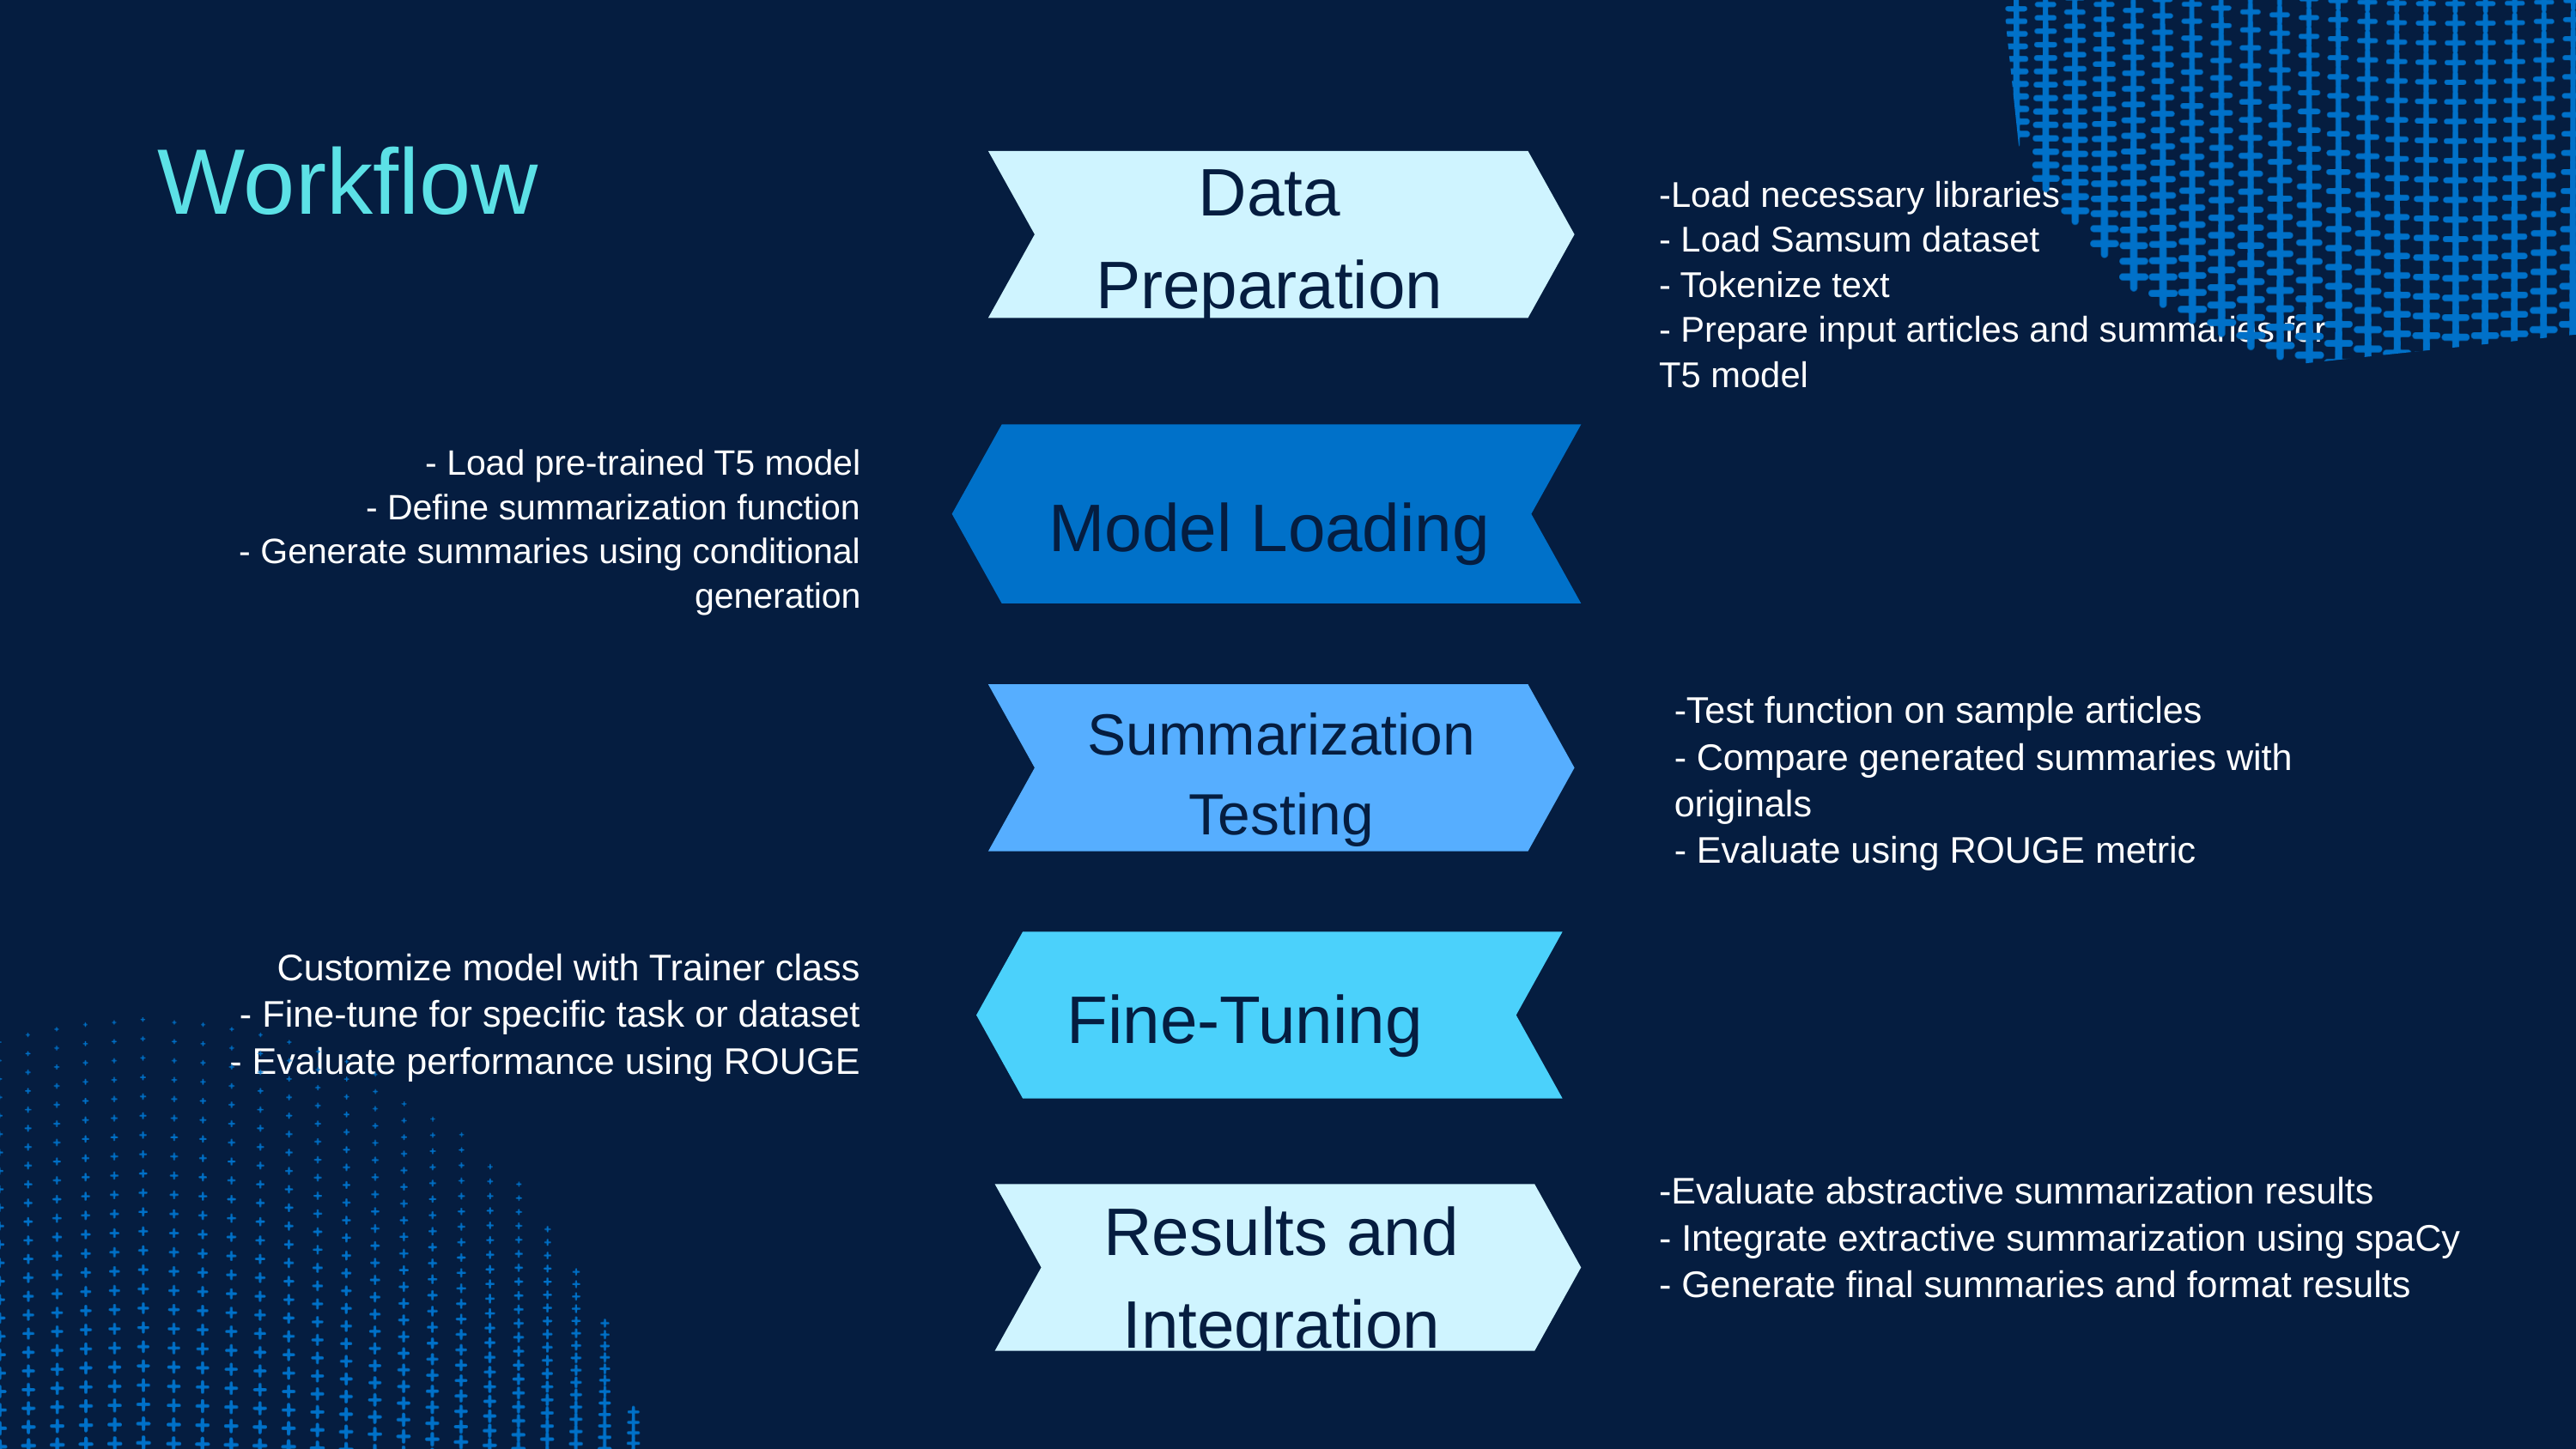

Workflow
Data Preparation

-Load necessary libraries
- Load Samsum dataset
- Tokenize text
- Prepare input articles and summaries for T5 model

- Load pre-trained T5 model
- Define summarization function
- Generate summaries using conditional generation
Model Loading
-Test function on sample articles
- Compare generated summaries with originals
- Evaluate using ROUGE metric

Summarization Testing

Customize model with Trainer class
- Fine-tune for specific task or dataset
- Evaluate performance using ROUGE
Fine-Tuning

-Evaluate abstractive summarization results
- Integrate extractive summarization using spaCy
- Generate final summaries and format results

Results and Integration